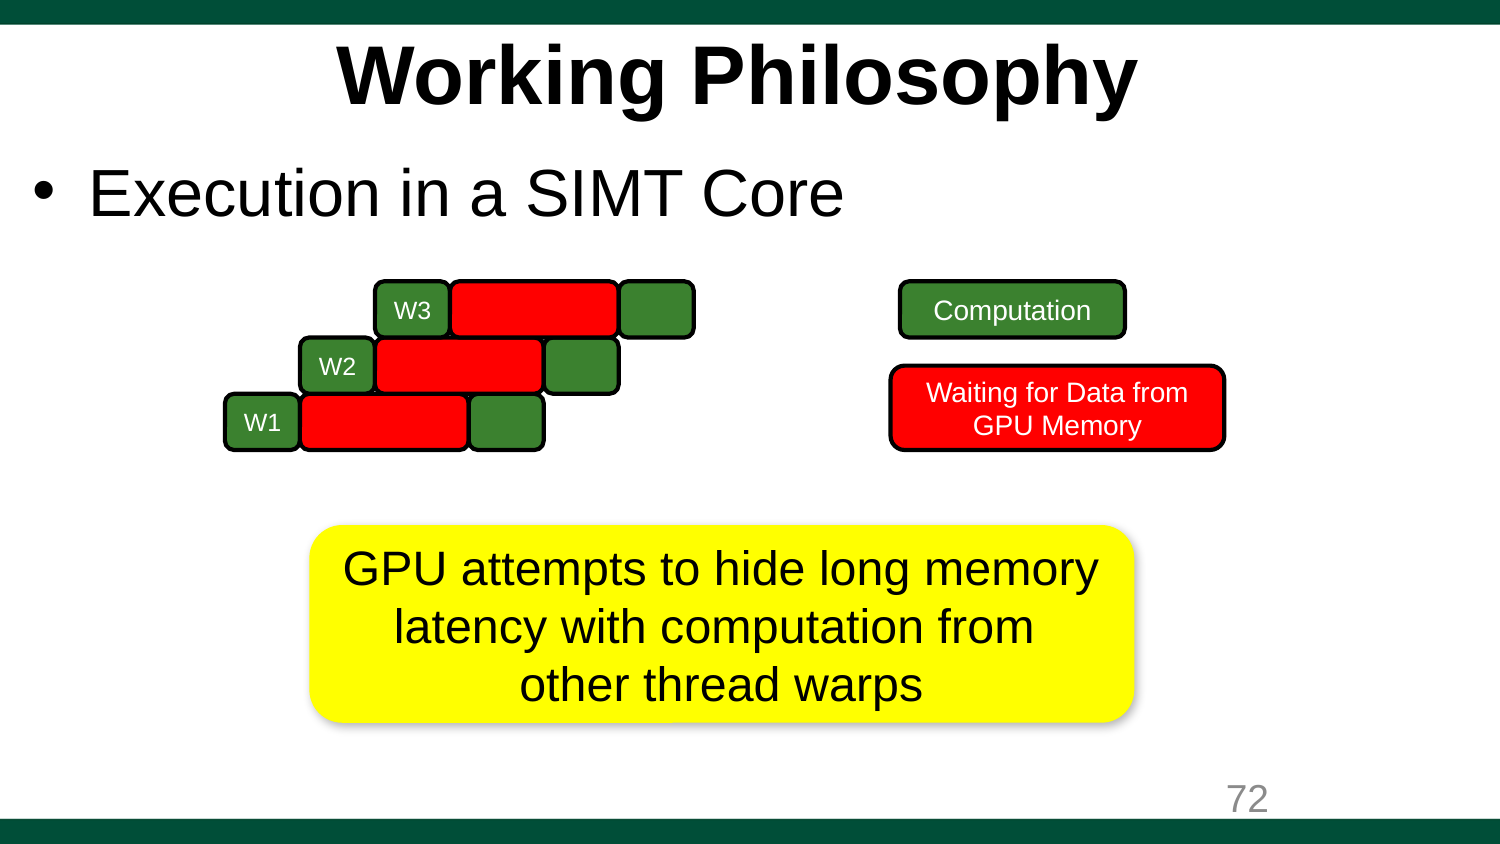

# Working Philosophy
Execution in a SIMT Core

W3

Computation
W2

Waiting for Data from GPU Memory
W1

GPU attempts to hide long memory latency with computation from
other thread warps
72